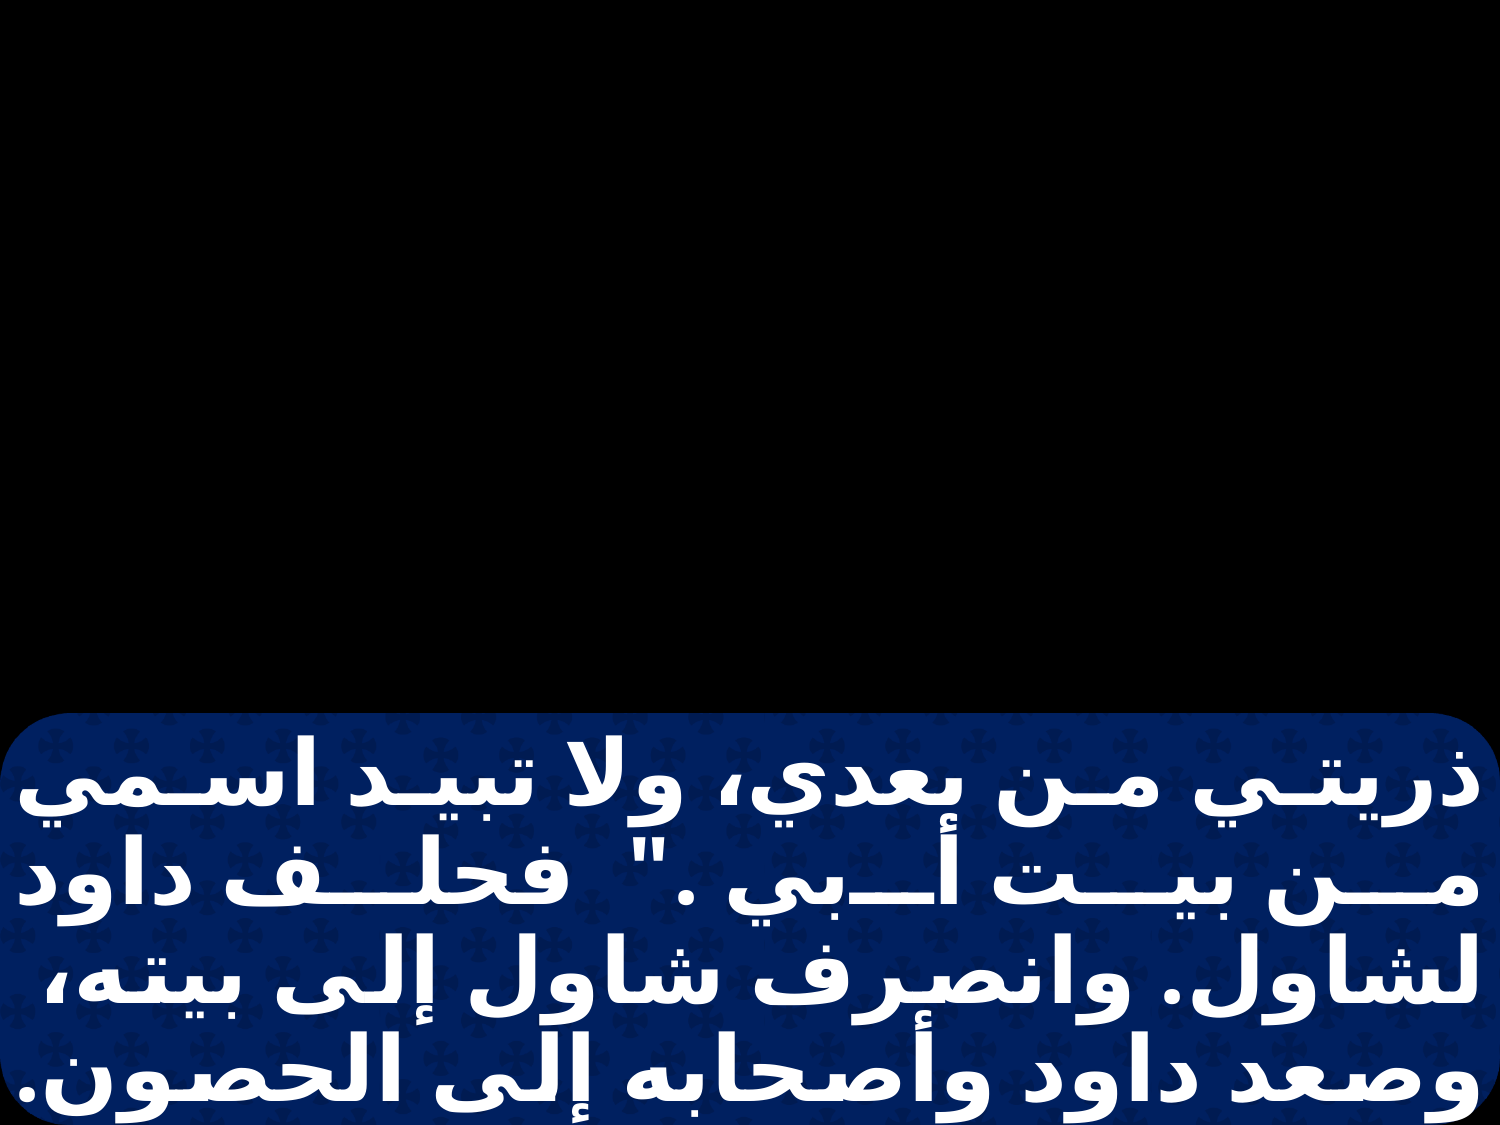

ذريتي من بعدي، ولا تبيد اسمي من بيت أبي ."  فحلف داود لشاول. وانصرف شاول إلى بيته،  وصعد داود وأصحابه إلى الحصون.